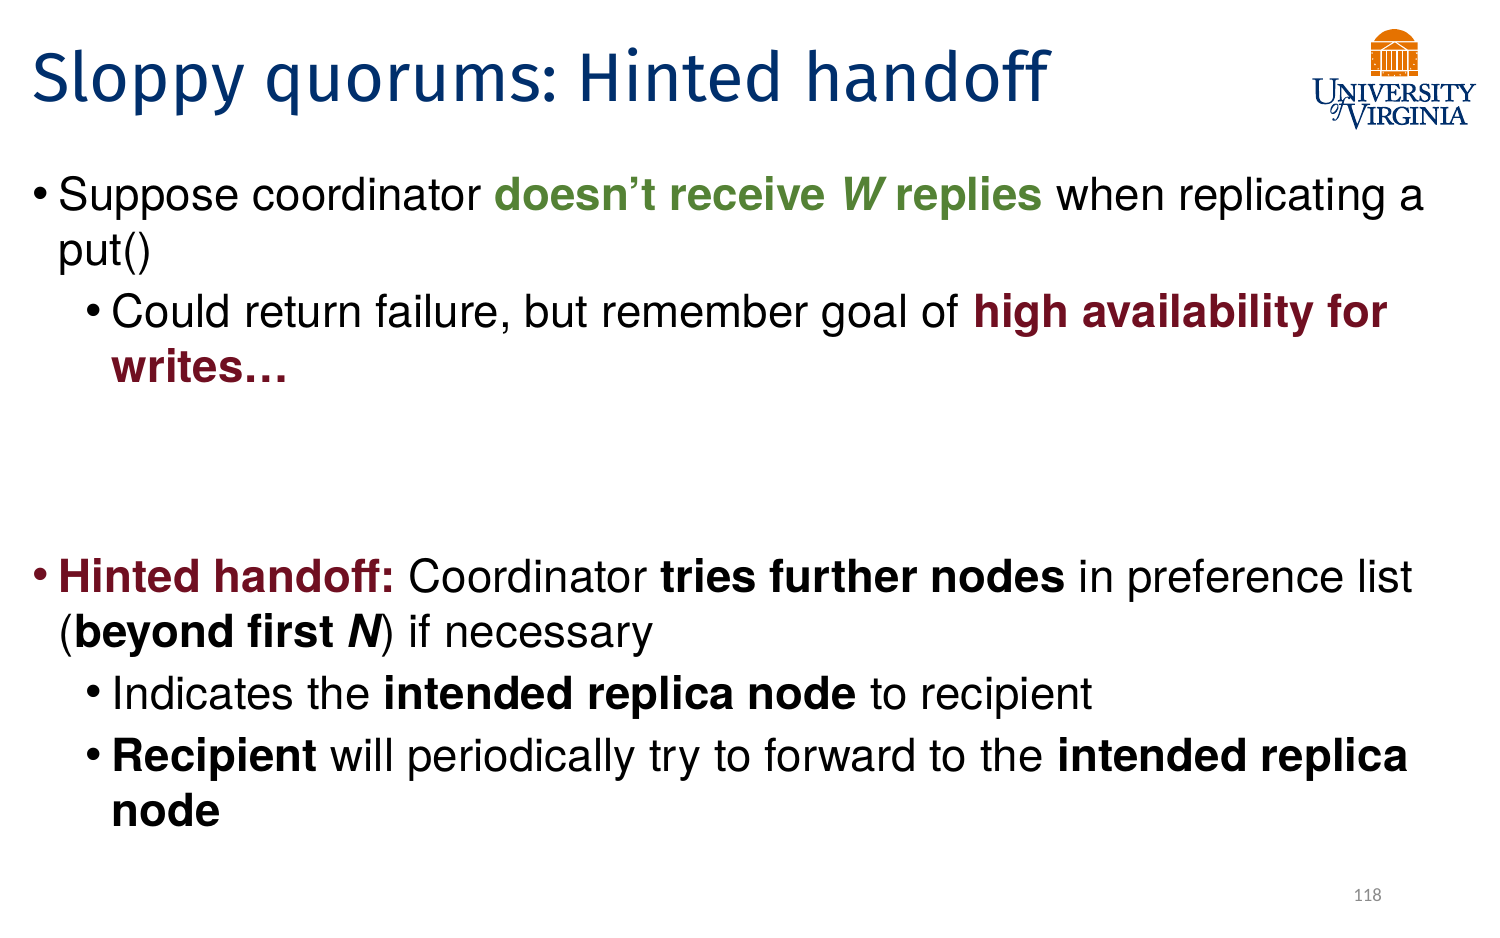

# Sloppy quorums: Hinted handoff
Suppose coordinator doesn’t receive W replies when replicating a put()
Could return failure, but remember goal of high availability for writes…

Hinted handoff: Coordinator tries further nodes in preference list (beyond first N) if necessary
Indicates the intended replica node to recipient
Recipient will periodically try to forward to the intended replica node
118